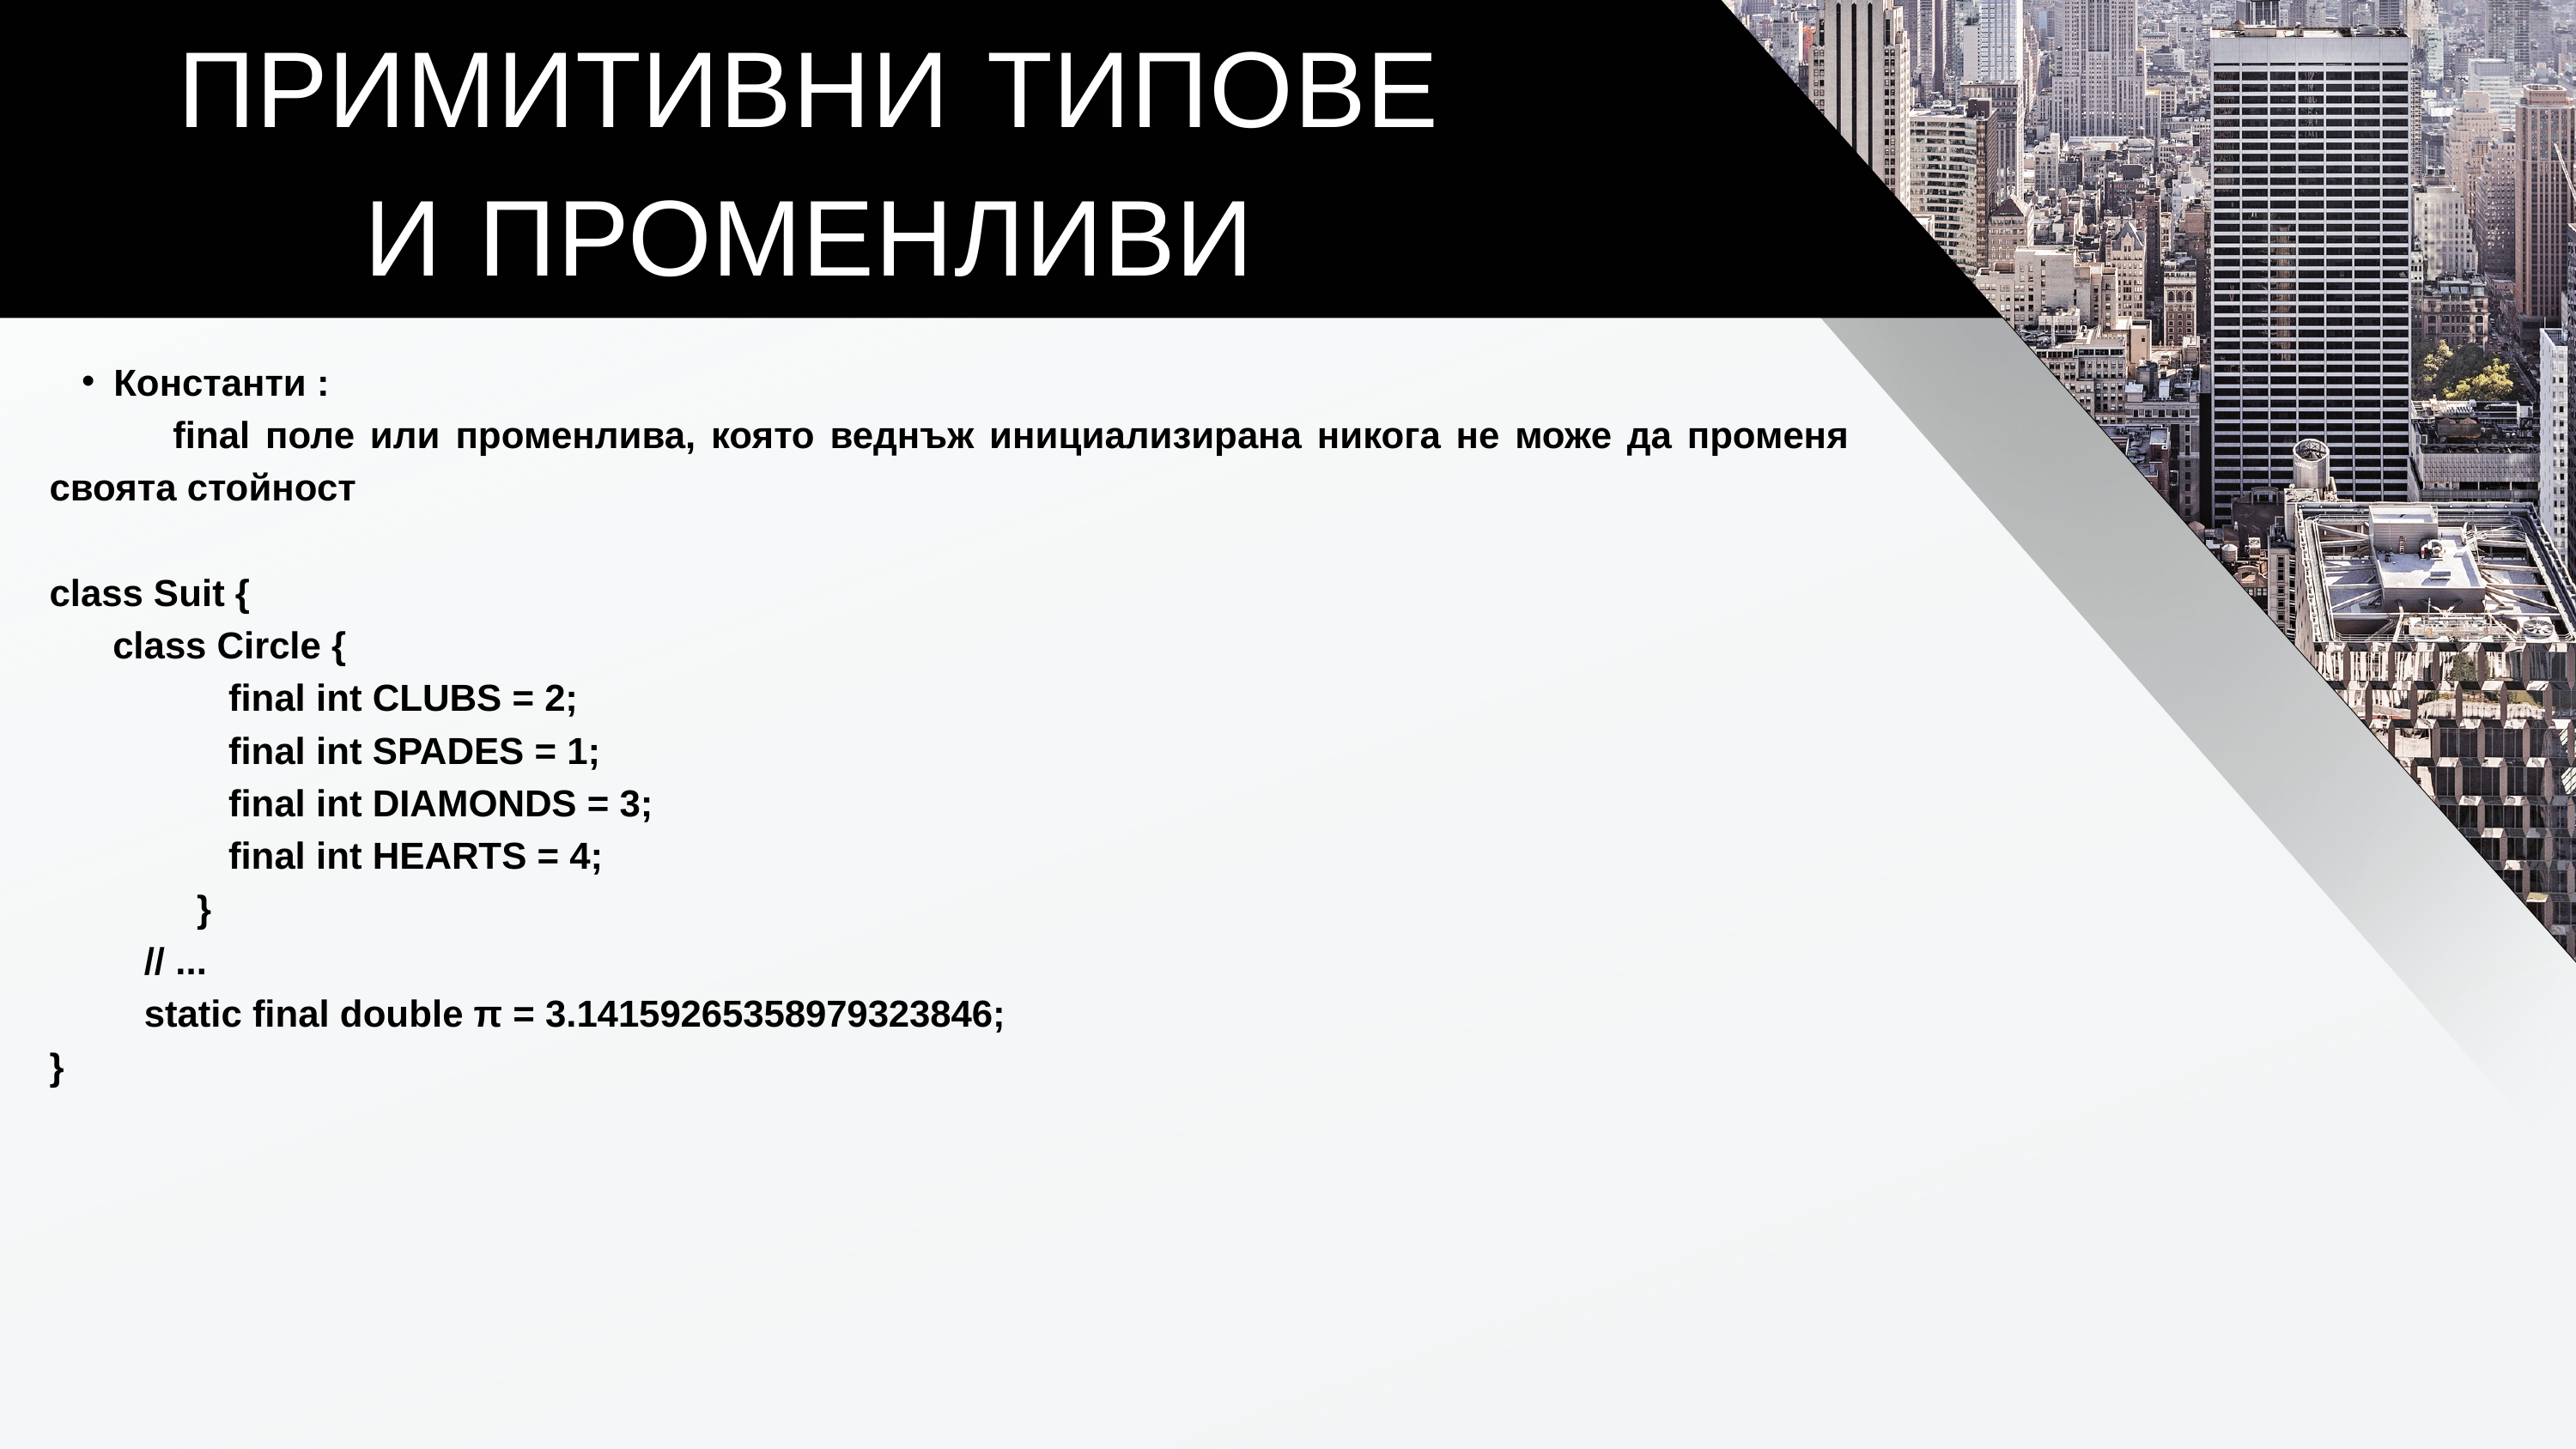

ПРИМИТИВНИ ТИПОВЕ И ПРОМЕНЛИВИ
Константи :
        final поле или променлива, която веднъж инициализирана никога не може да променя    своята стойност

class Suit {
      class Circle {
                 final int CLUBS = 2;
                 final int SPADES = 1;
                 final int DIAMONDS = 3;
                 final int HEARTS = 4;
              }
         // ...
         static final double π = 3.14159265358979323846;
}